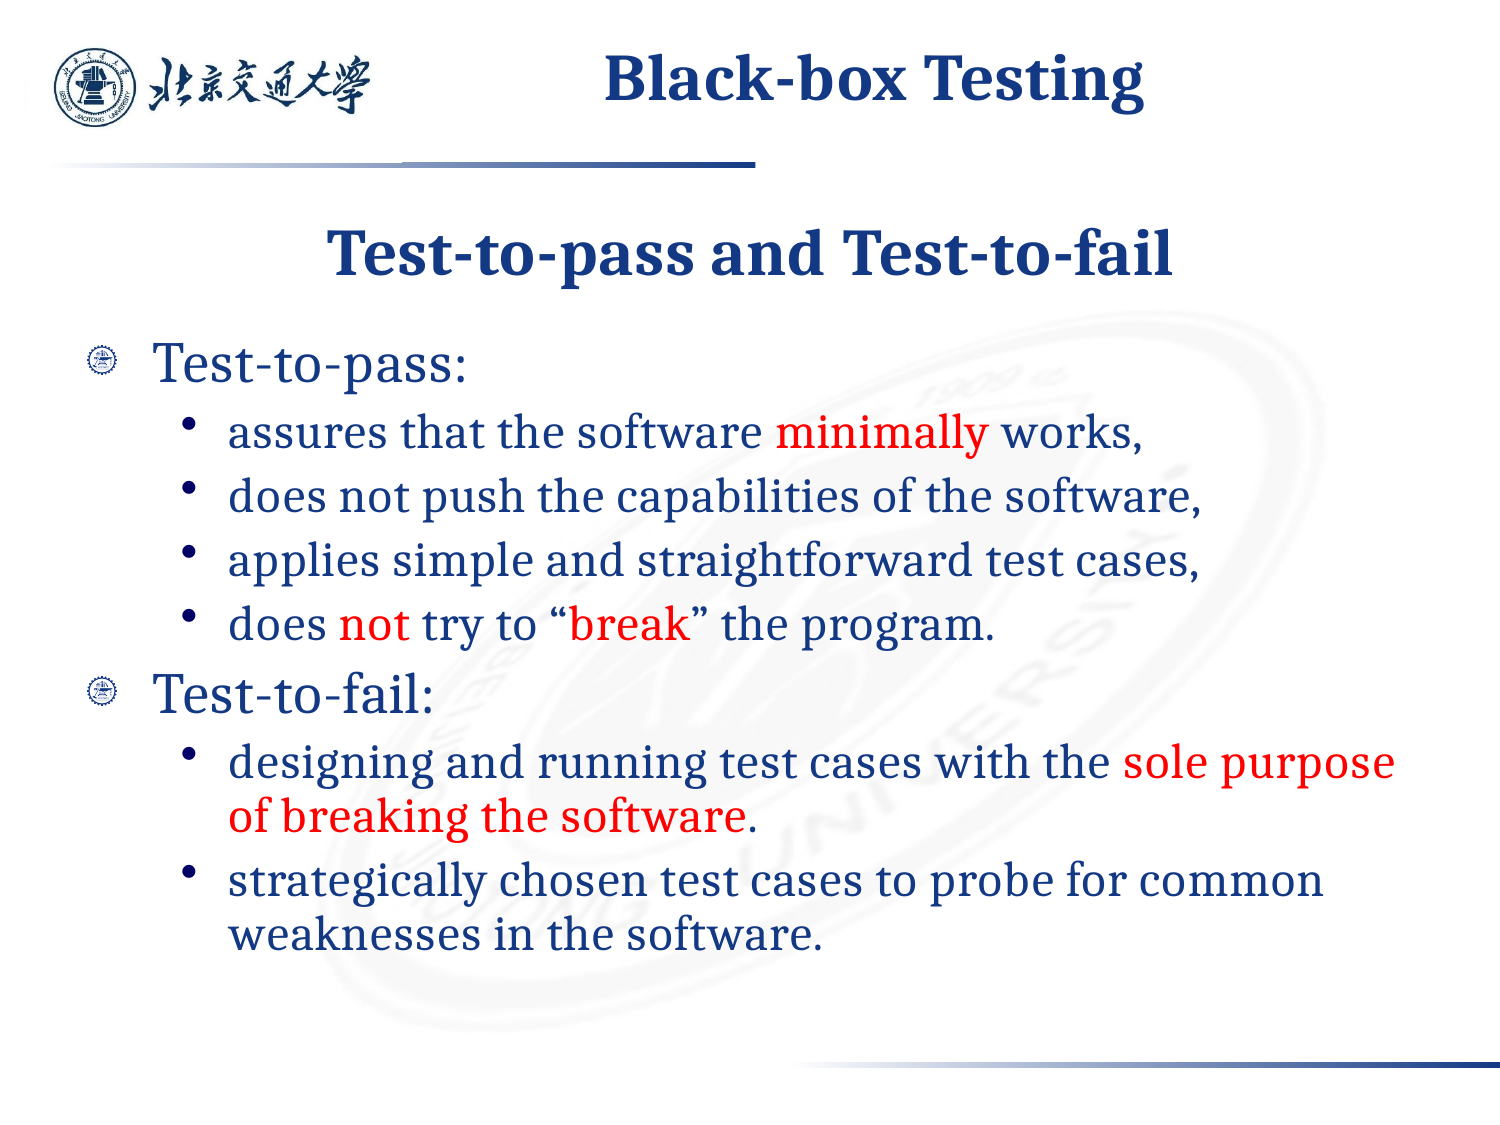

# Black-box Testing
Test-to-pass and Test-to-fail
Test-to-pass:
assures that the software minimally works,
does not push the capabilities of the software,
applies simple and straightforward test cases,
does not try to “break” the program.
Test-to-fail:
designing and running test cases with the sole purpose of breaking the software.
strategically chosen test cases to probe for common weaknesses in the software.